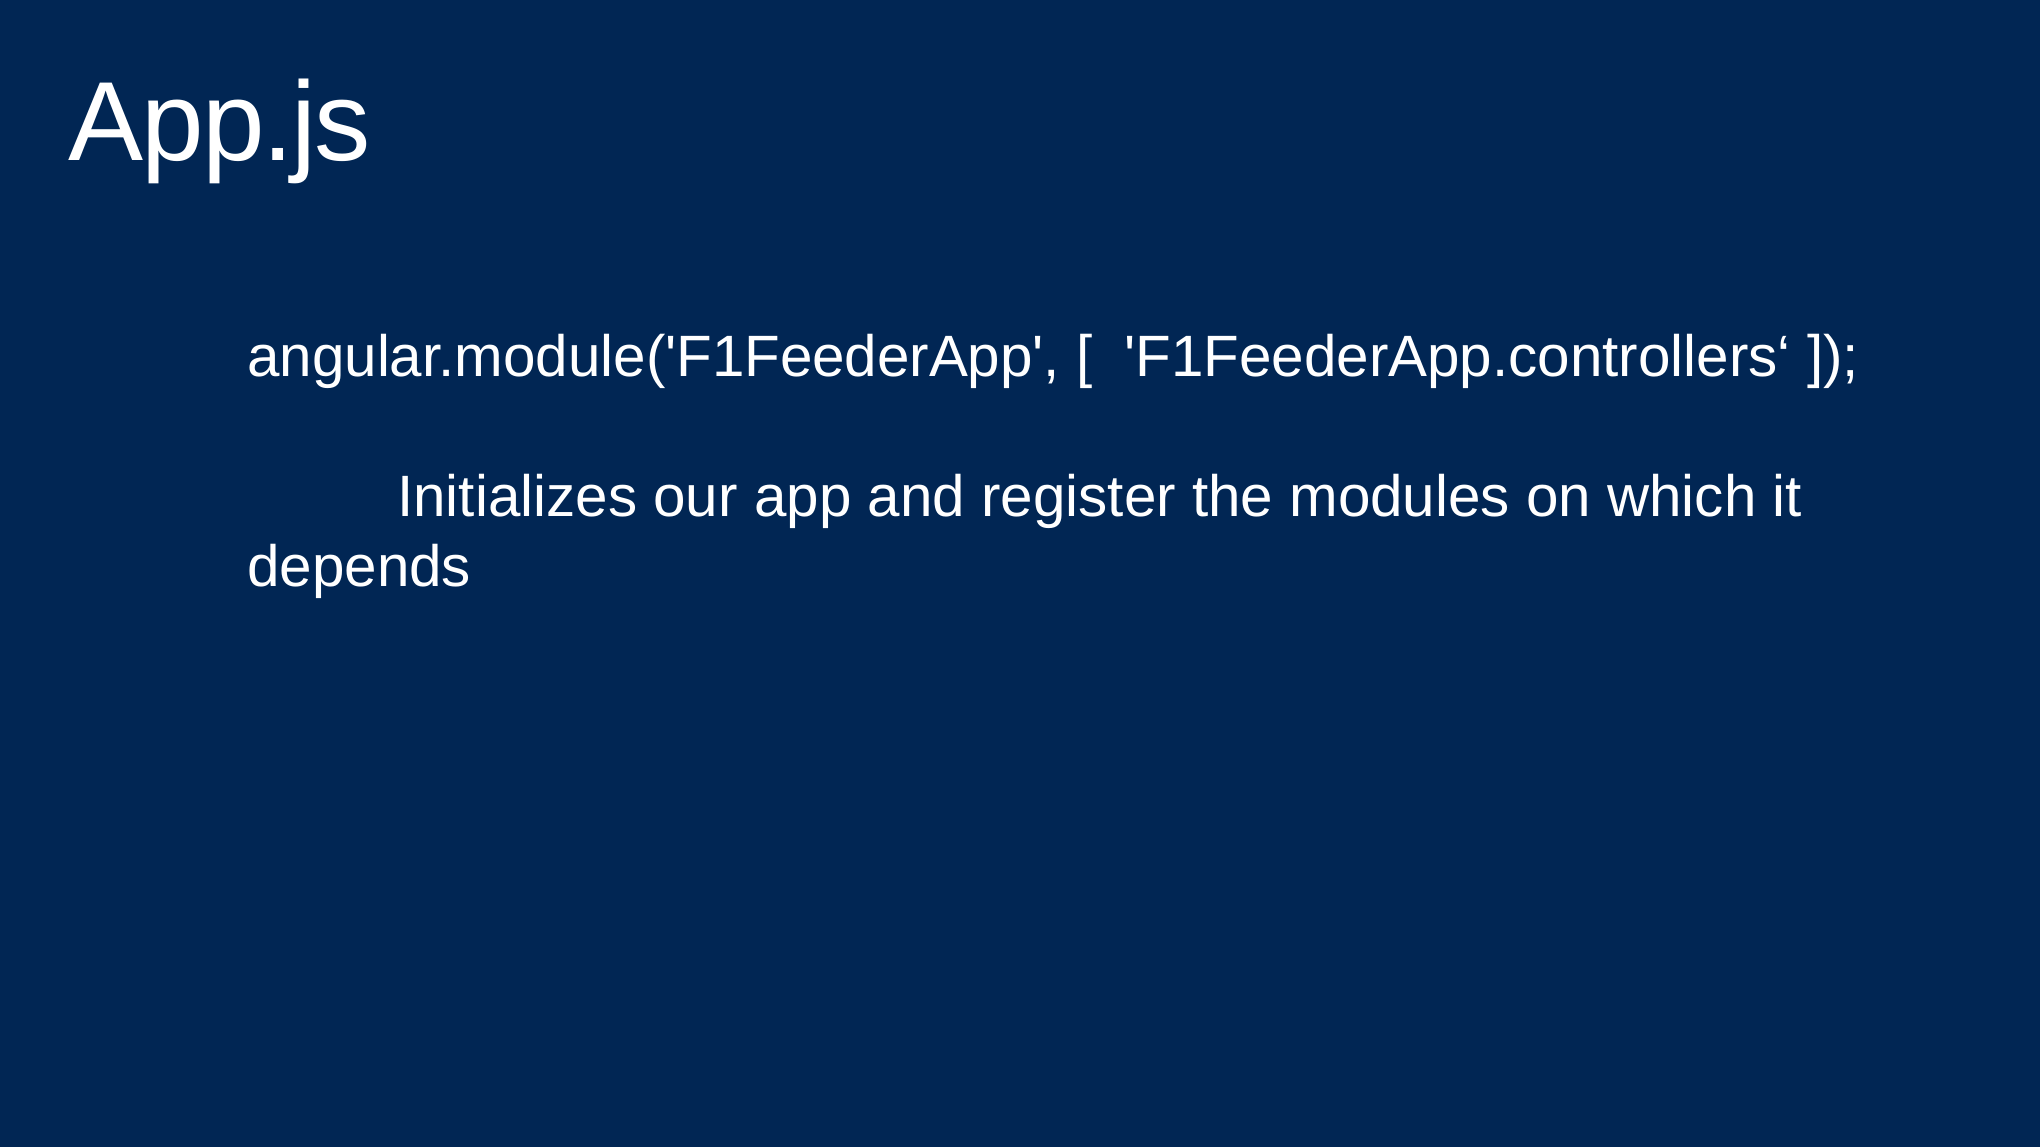

# App.js
angular.module('F1FeederApp', [  'F1FeederApp.controllers‘ ]);

 	Initializes our app and register the modules on which it depends